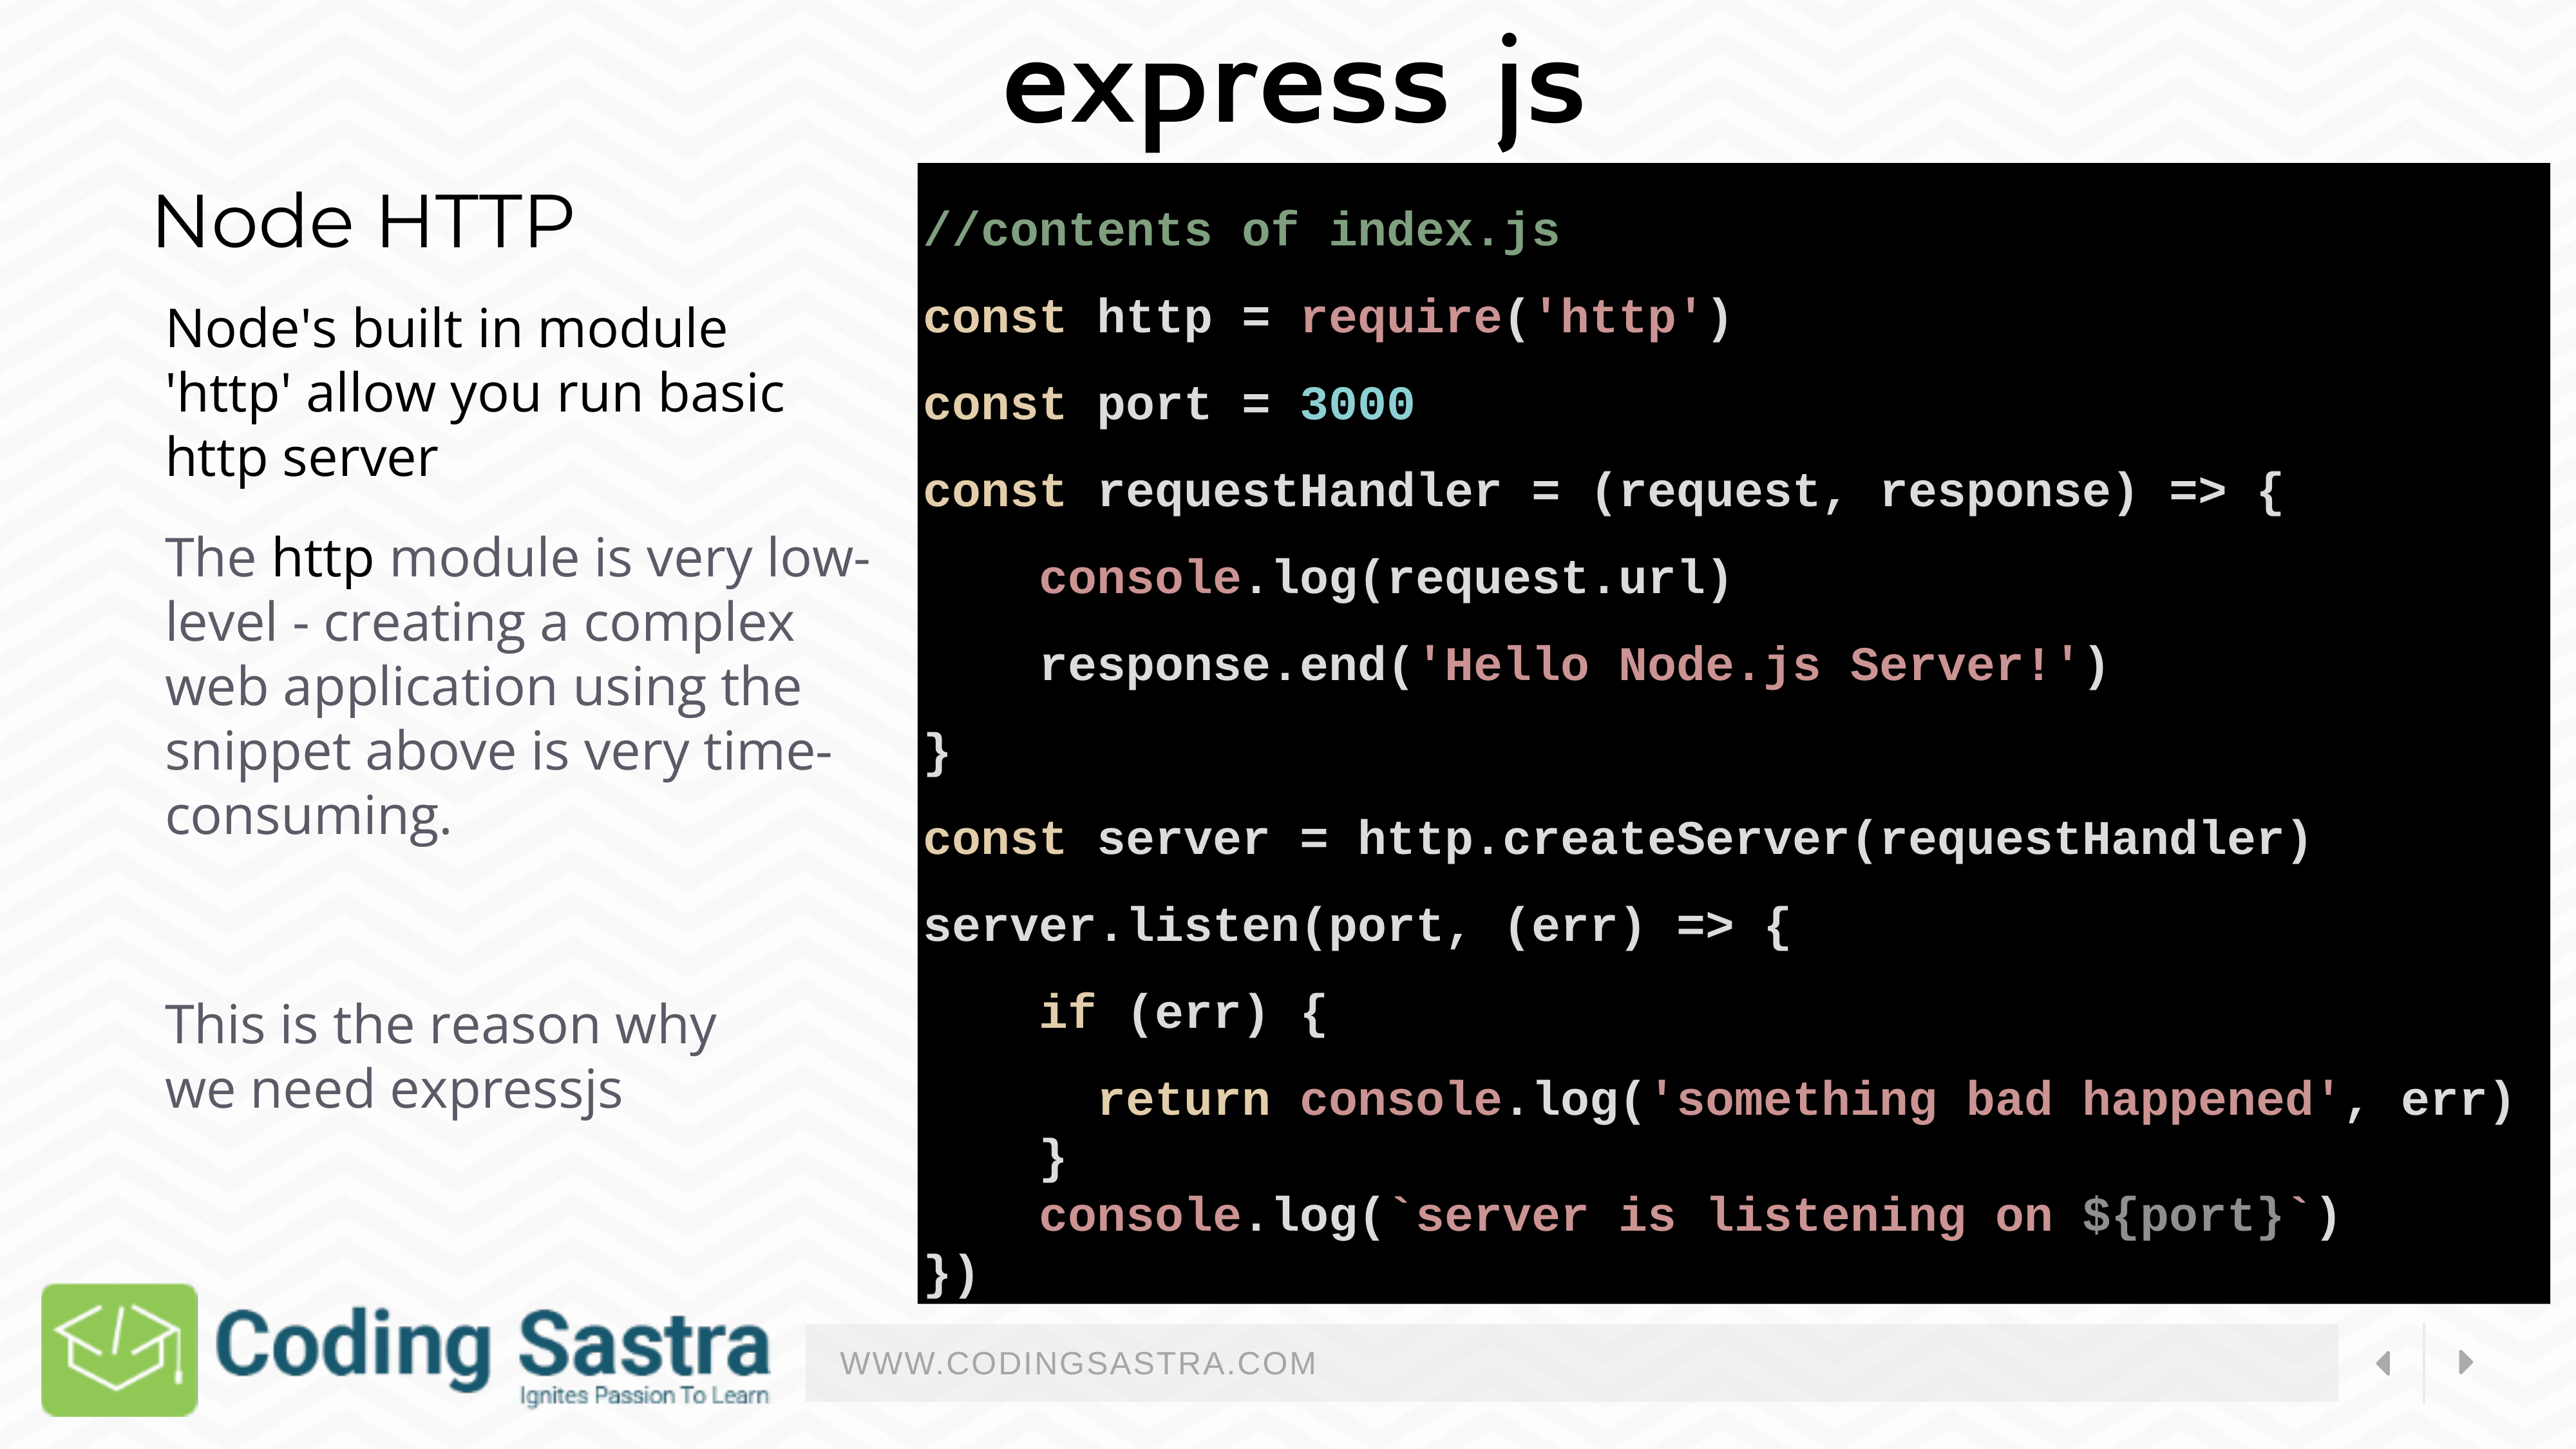

express js
//contents of index.js
const http = require('http')
const port = 3000
const requestHandler = (request, response) => {
    console.log(request.url)
    response.end('Hello Node.js Server!')
}
const server = http.createServer(requestHandler)
server.listen(port, (err) => {
    if (err) {
      return console.log('something bad happened', err)
    }
    console.log(`server is listening on ${port}`)
})
Node HTTP
Node's built in module 'http' allow you run basic http server
The http module is very low-level - creating a complex web application using the snippet above is very time-consuming.
This is the reason why we need expressjs